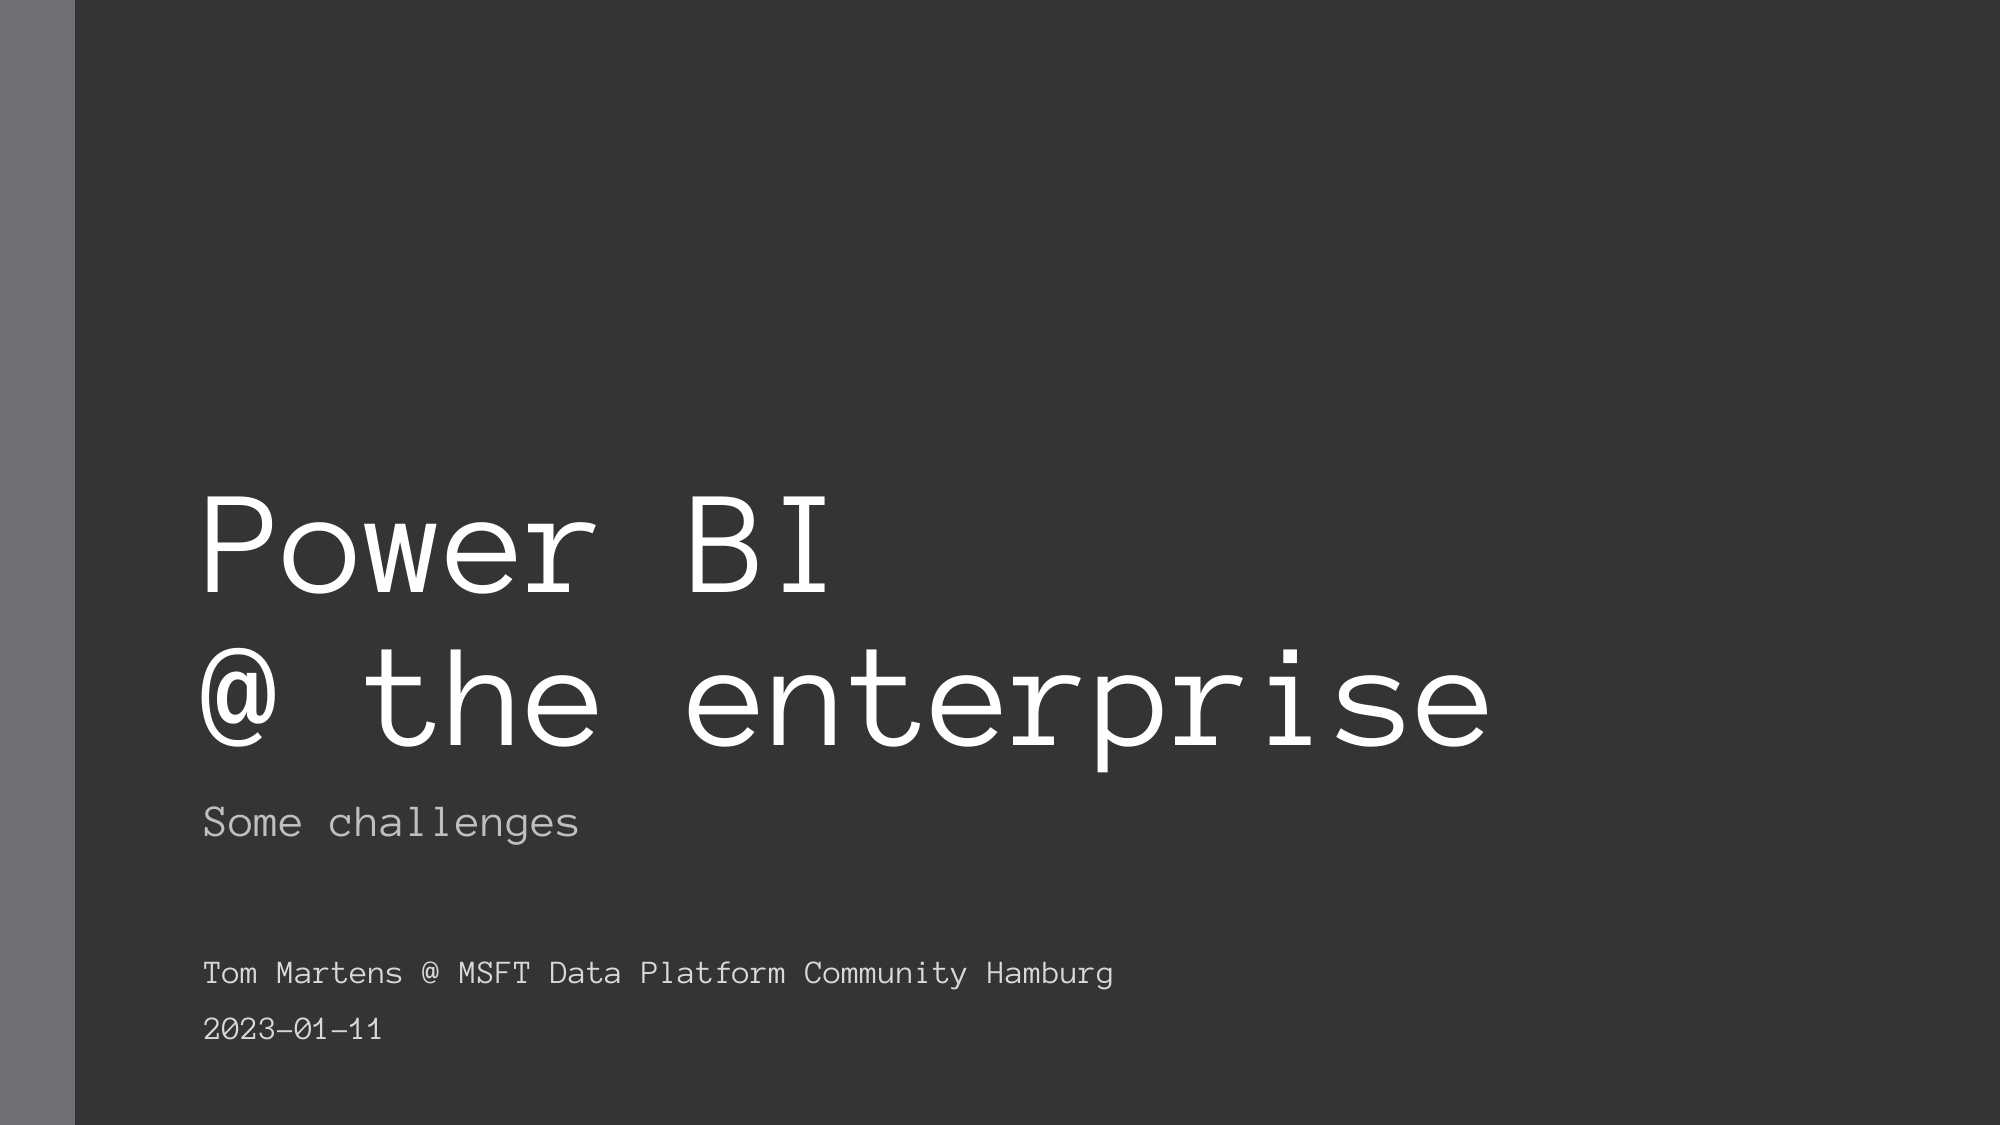

# Power BI @ the enterprise
Some challenges
Tom Martens @ MSFT Data Platform Community Hamburg
2023-01-11